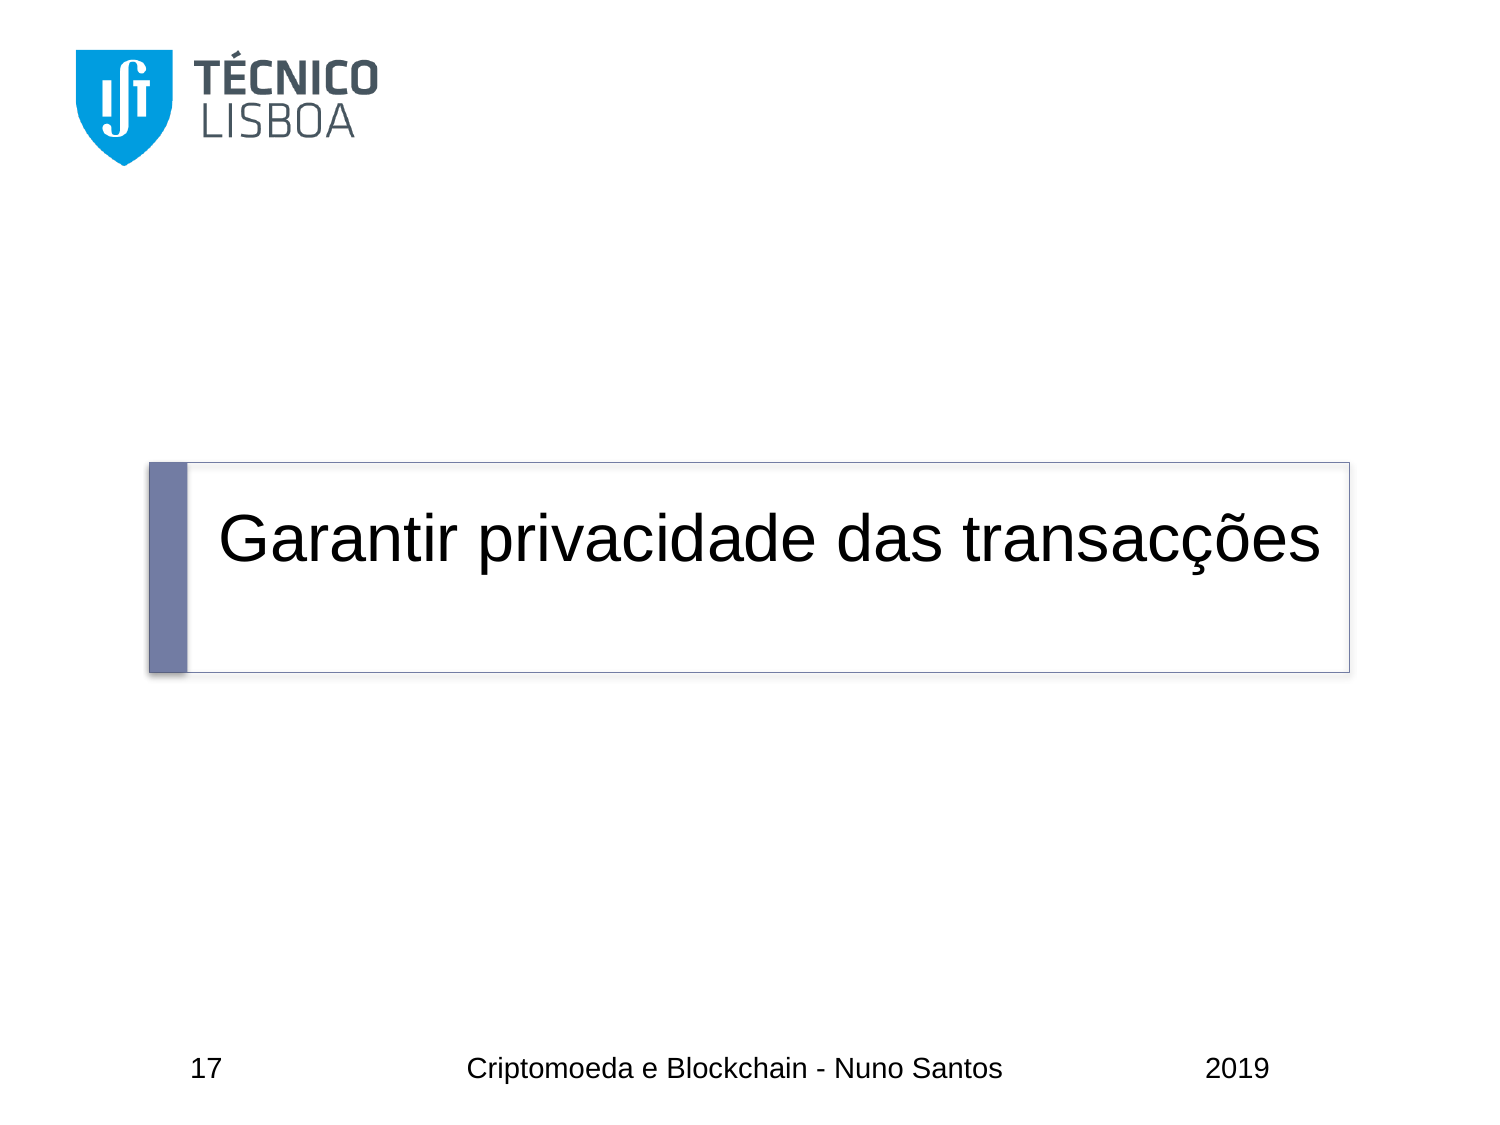

# Garantir privacidade das transacções
17
Criptomoeda e Blockchain - Nuno Santos
2019